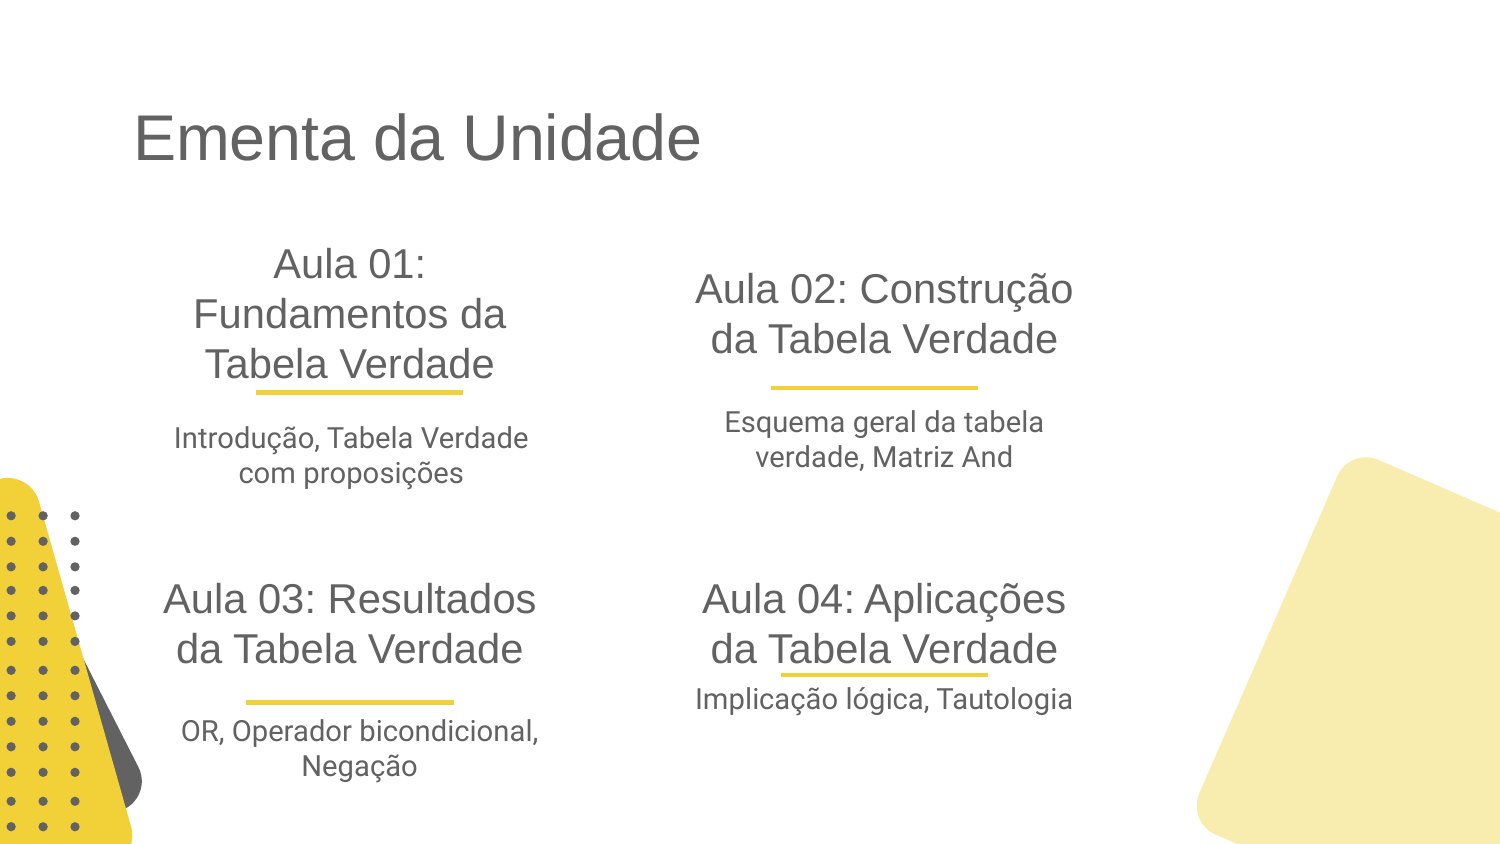

# Ementa da Unidade
Aula 01: Fundamentos da Tabela Verdade
Aula 02: Construção da Tabela Verdade
Esquema geral da tabela verdade, Matriz And
Introdução, Tabela Verdade com proposições
Aula 03: Resultados da Tabela Verdade
Aula 04: Aplicações da Tabela Verdade
Implicação lógica, Tautologia

OR, Operador bicondicional, Negação